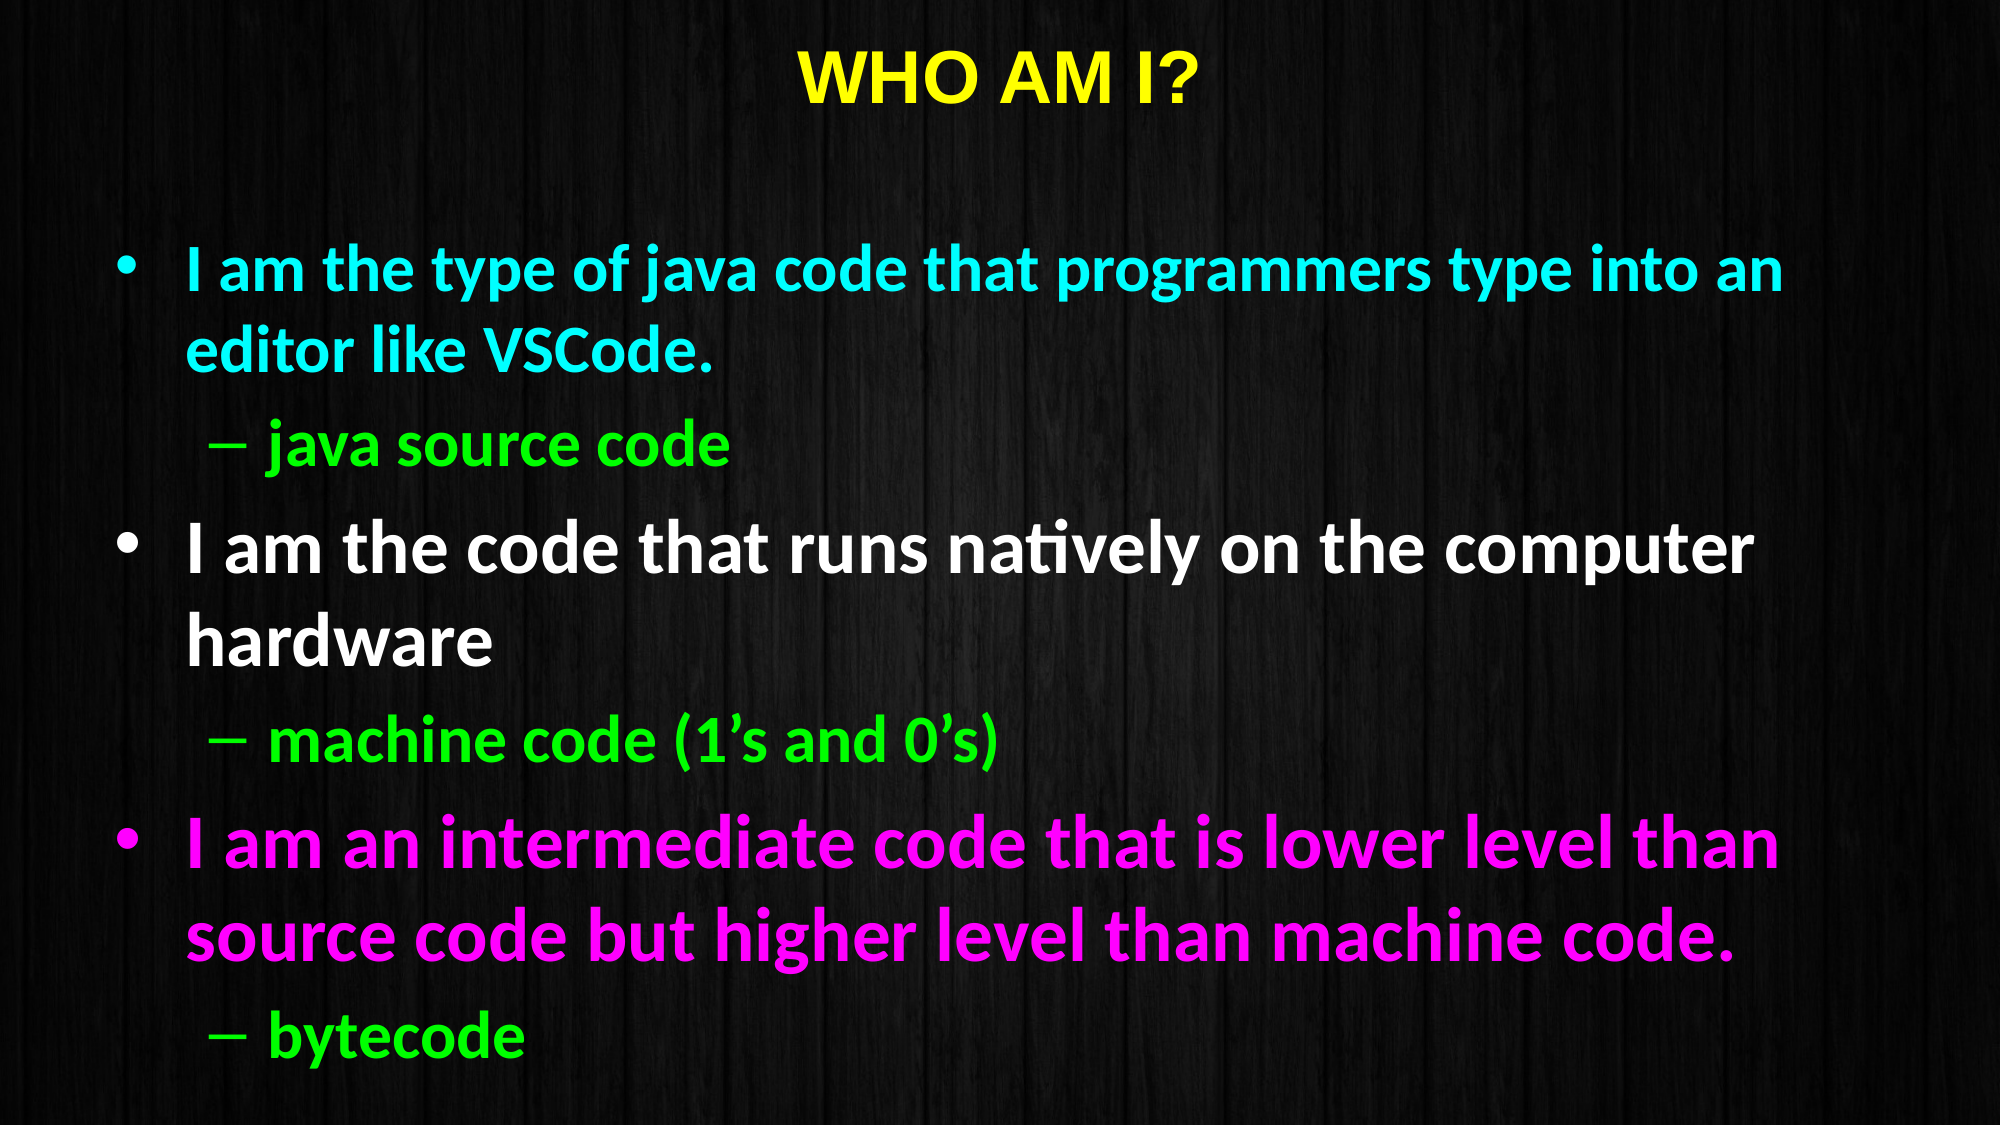

# Who Am I?
I am the type of java code that programmers type into an editor like VSCode.
java source code
I am the code that runs natively on the computer hardware
machine code (1’s and 0’s)
I am an intermediate code that is lower level than source code but higher level than machine code.
bytecode